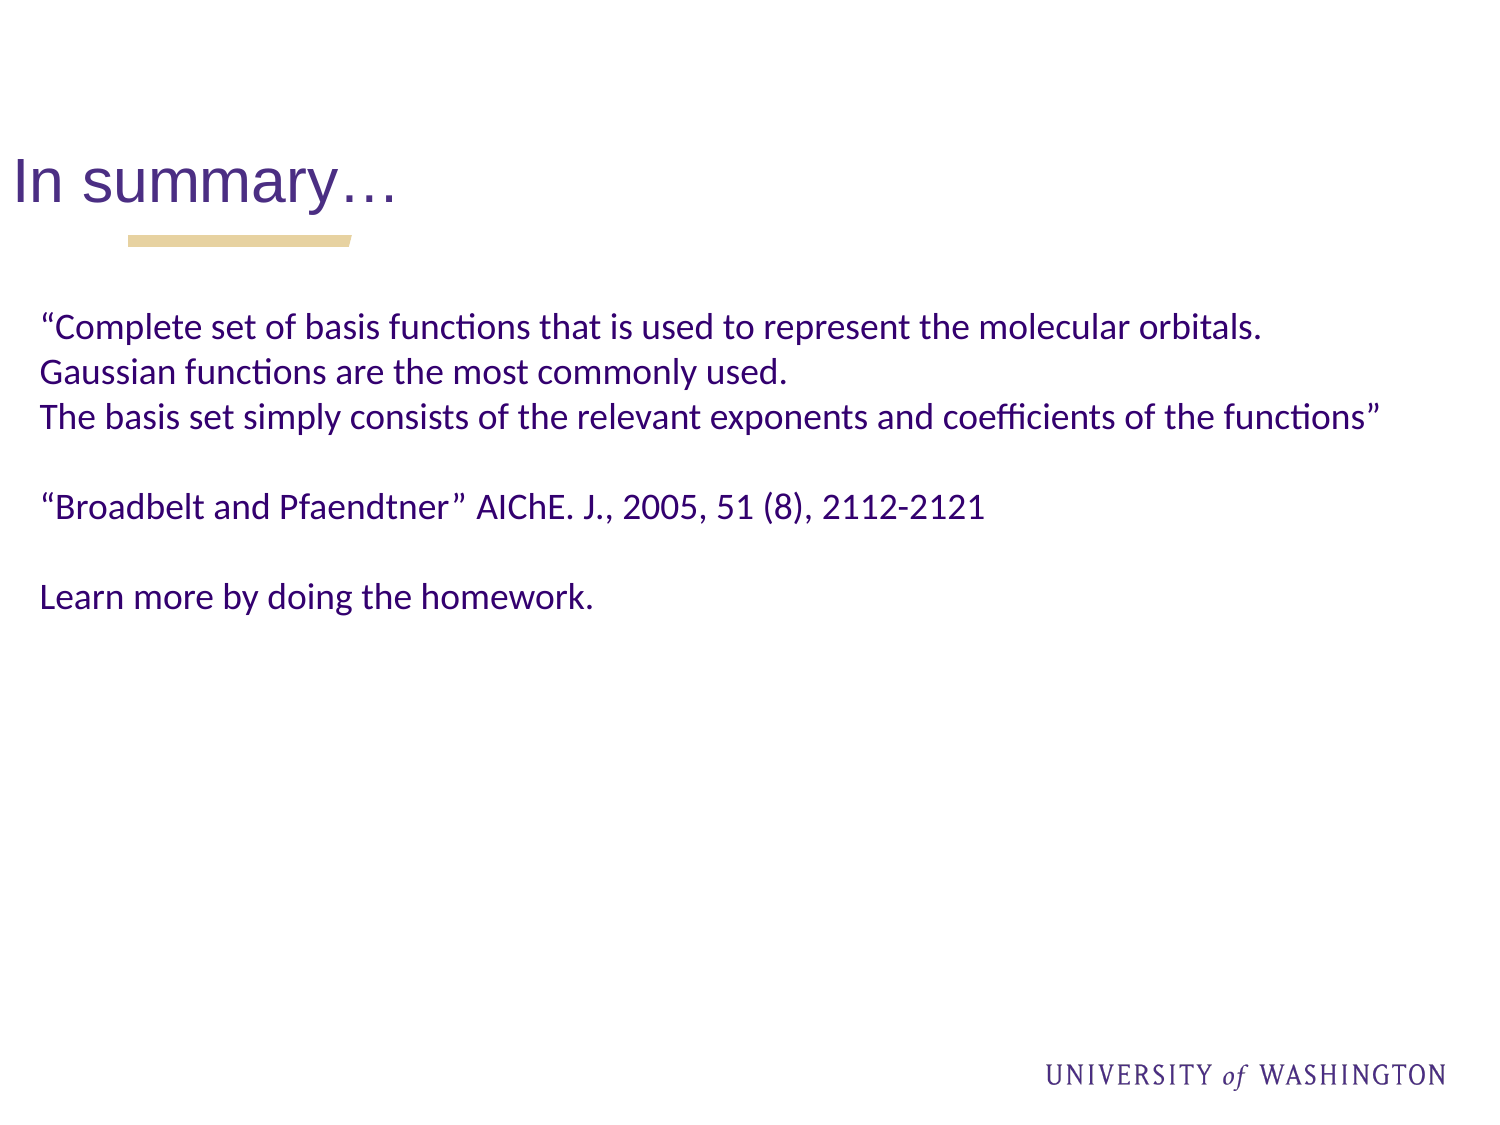

In summary…
“Complete set of basis functions that is used to represent the molecular orbitals.
Gaussian functions are the most commonly used.
The basis set simply consists of the relevant exponents and coefficients of the functions”

“Broadbelt and Pfaendtner” AIChE. J., 2005, 51 (8), 2112-2121

Learn more by doing the homework.